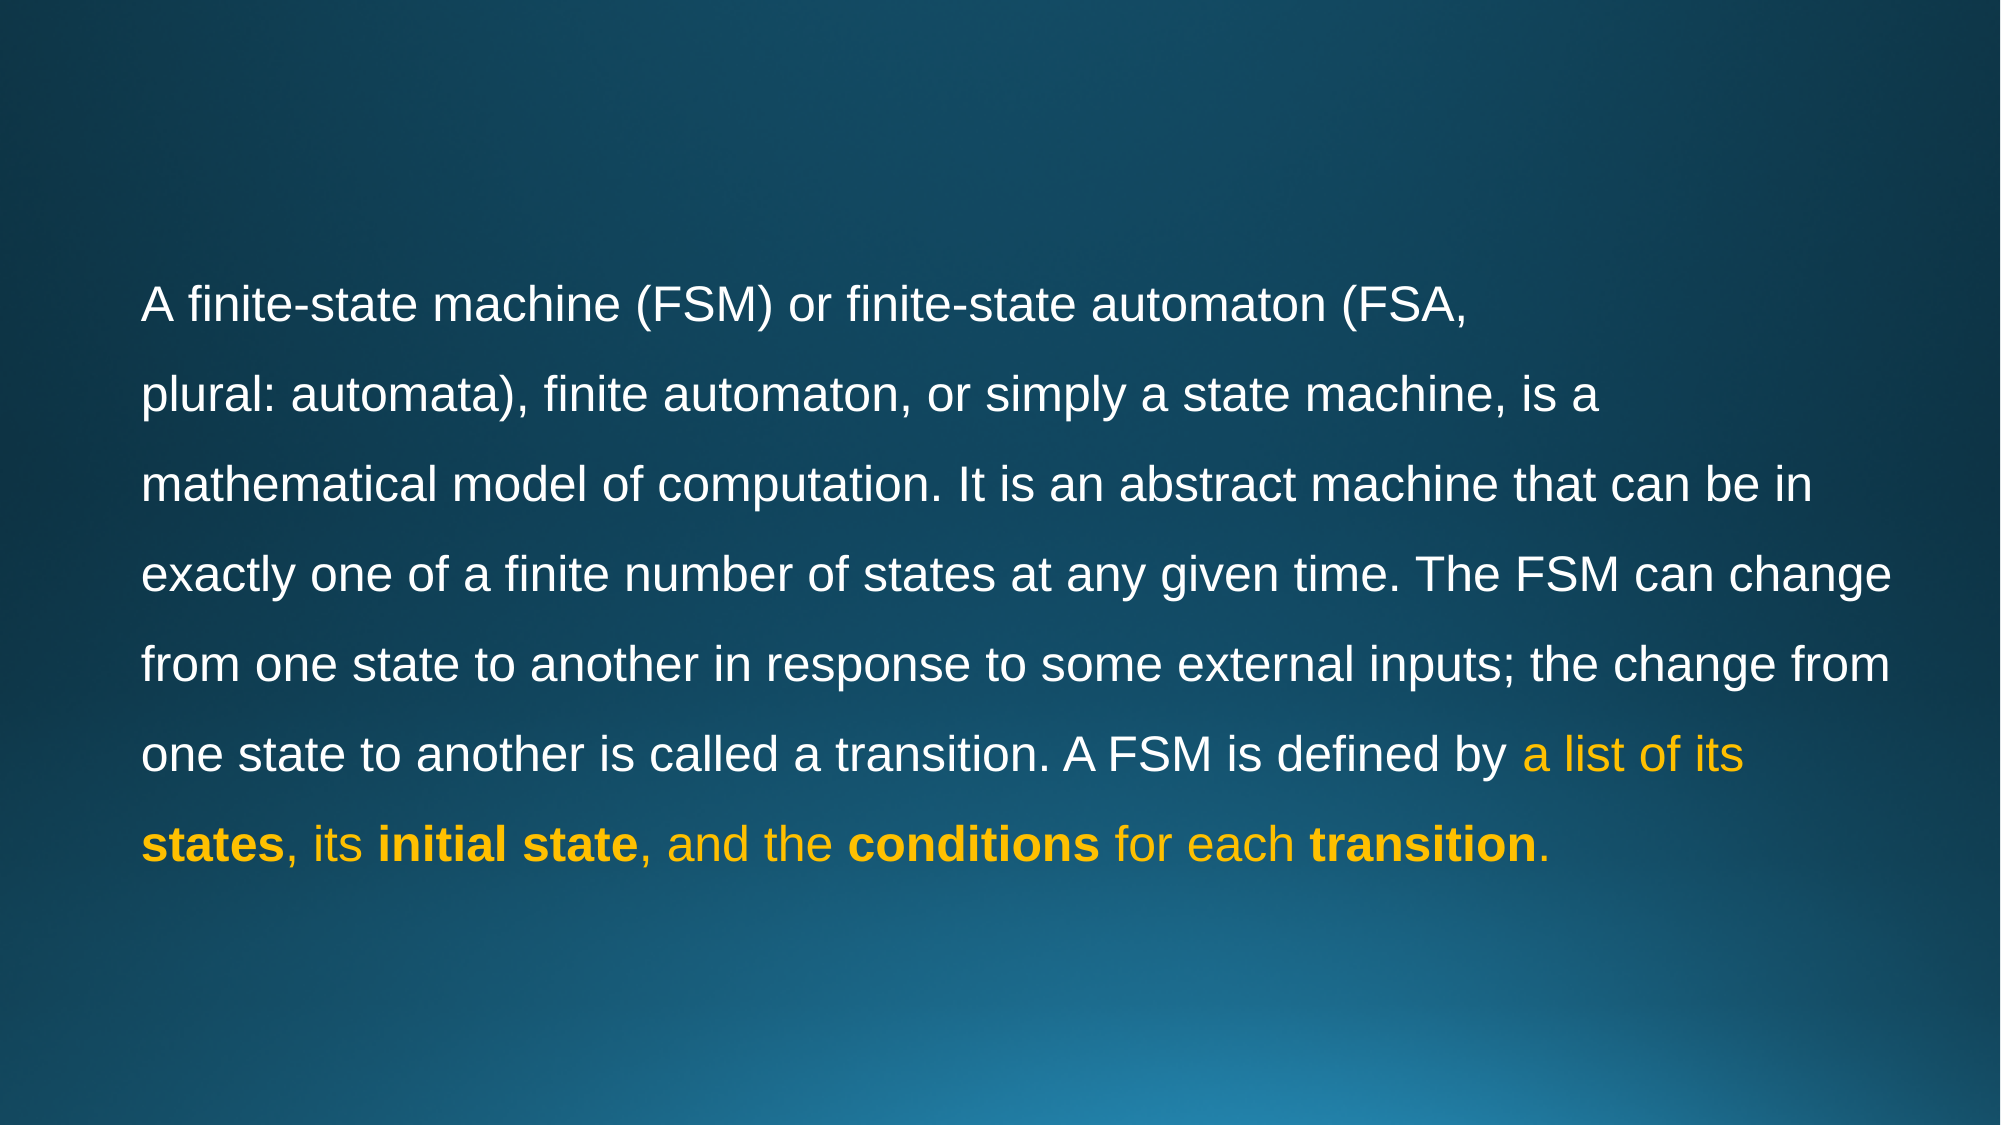

A finite-state machine (FSM) or finite-state automaton (FSA, plural: automata), finite automaton, or simply a state machine, is a mathematical model of computation. It is an abstract machine that can be in exactly one of a finite number of states at any given time. The FSM can change from one state to another in response to some external inputs; the change from one state to another is called a transition. A FSM is defined by a list of its states, its initial state, and the conditions for each transition.